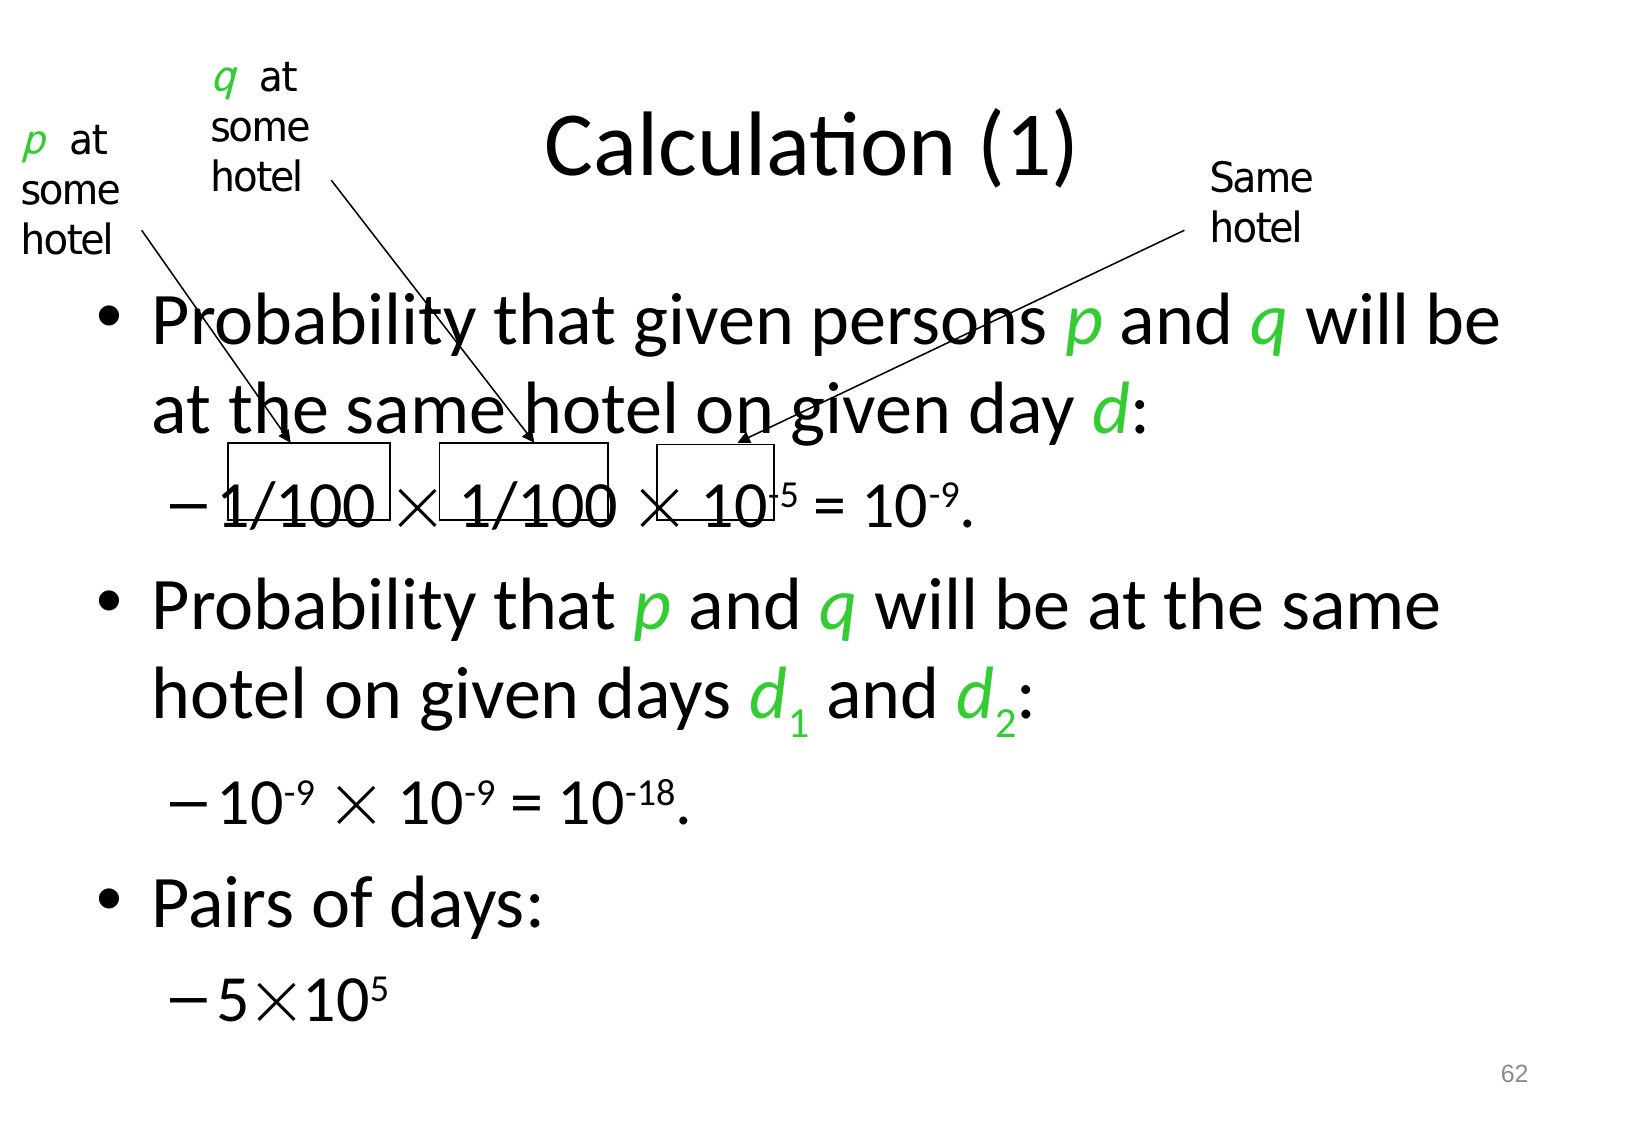

q  at
some
hotel

# Calculation (1)
p  at
some
hotel

Same
hotel

Probability that given persons p and q will be at the same hotel on given day d:
1/100 × 1/100 × 10-5 = 10-9.
Probability that p and q will be at the same hotel on given days d1 and d2:
10-9 × 10-9 = 10-18.
Pairs of days:
5×105

62